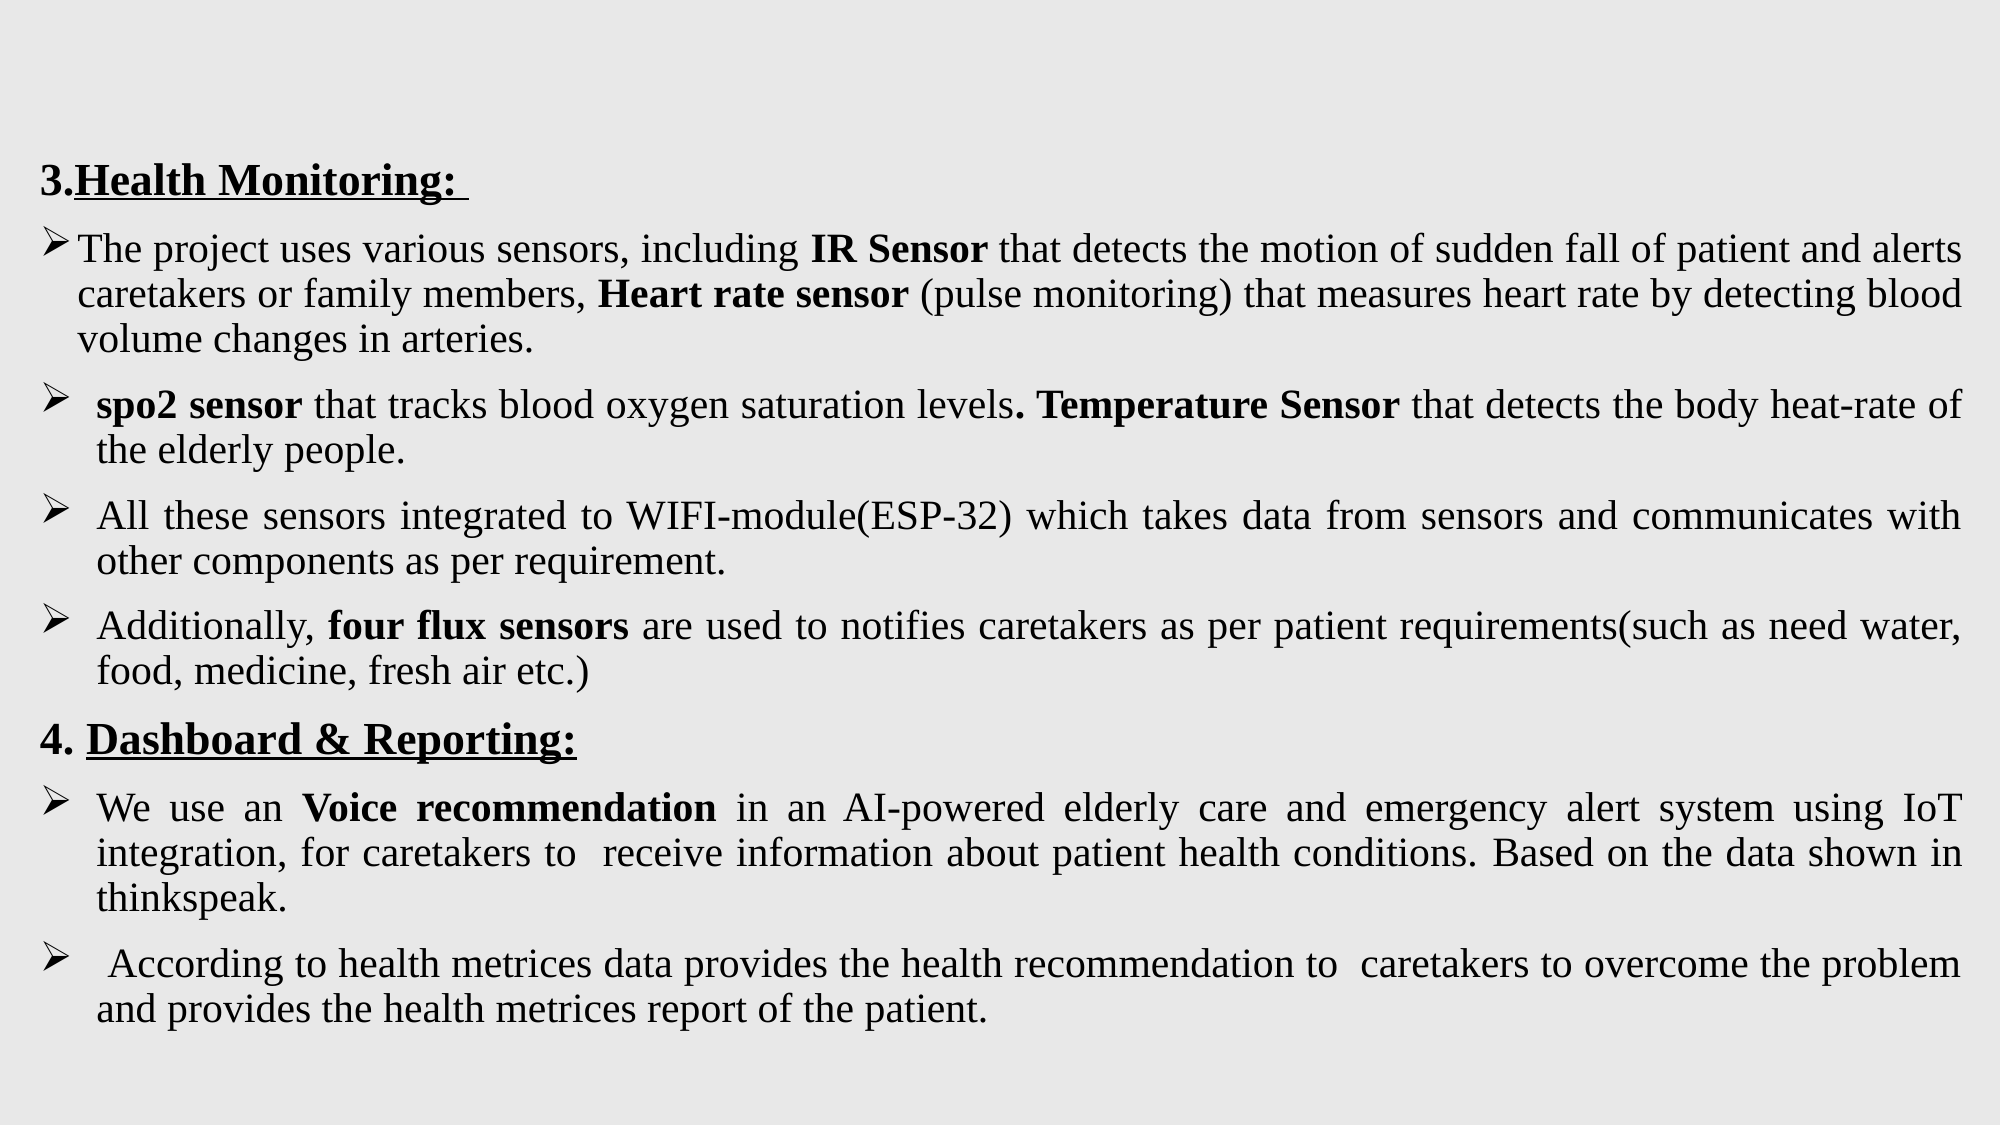

3.Health Monitoring:
The project uses various sensors, including IR Sensor that detects the motion of sudden fall of patient and alerts caretakers or family members, Heart rate sensor (pulse monitoring) that measures heart rate by detecting blood volume changes in arteries.
spo2 sensor that tracks blood oxygen saturation levels. Temperature Sensor that detects the body heat-rate of the elderly people.
All these sensors integrated to WIFI-module(ESP-32) which takes data from sensors and communicates with other components as per requirement.
Additionally, four flux sensors are used to notifies caretakers as per patient requirements(such as need water, food, medicine, fresh air etc.)
4. Dashboard & Reporting:
We use an Voice recommendation in an AI-powered elderly care and emergency alert system using IoT integration, for caretakers to  receive information about patient health conditions. Based on the data shown in thinkspeak.
 According to health metrices data provides the health recommendation to  caretakers to overcome the problem and provides the health metrices report of the patient.